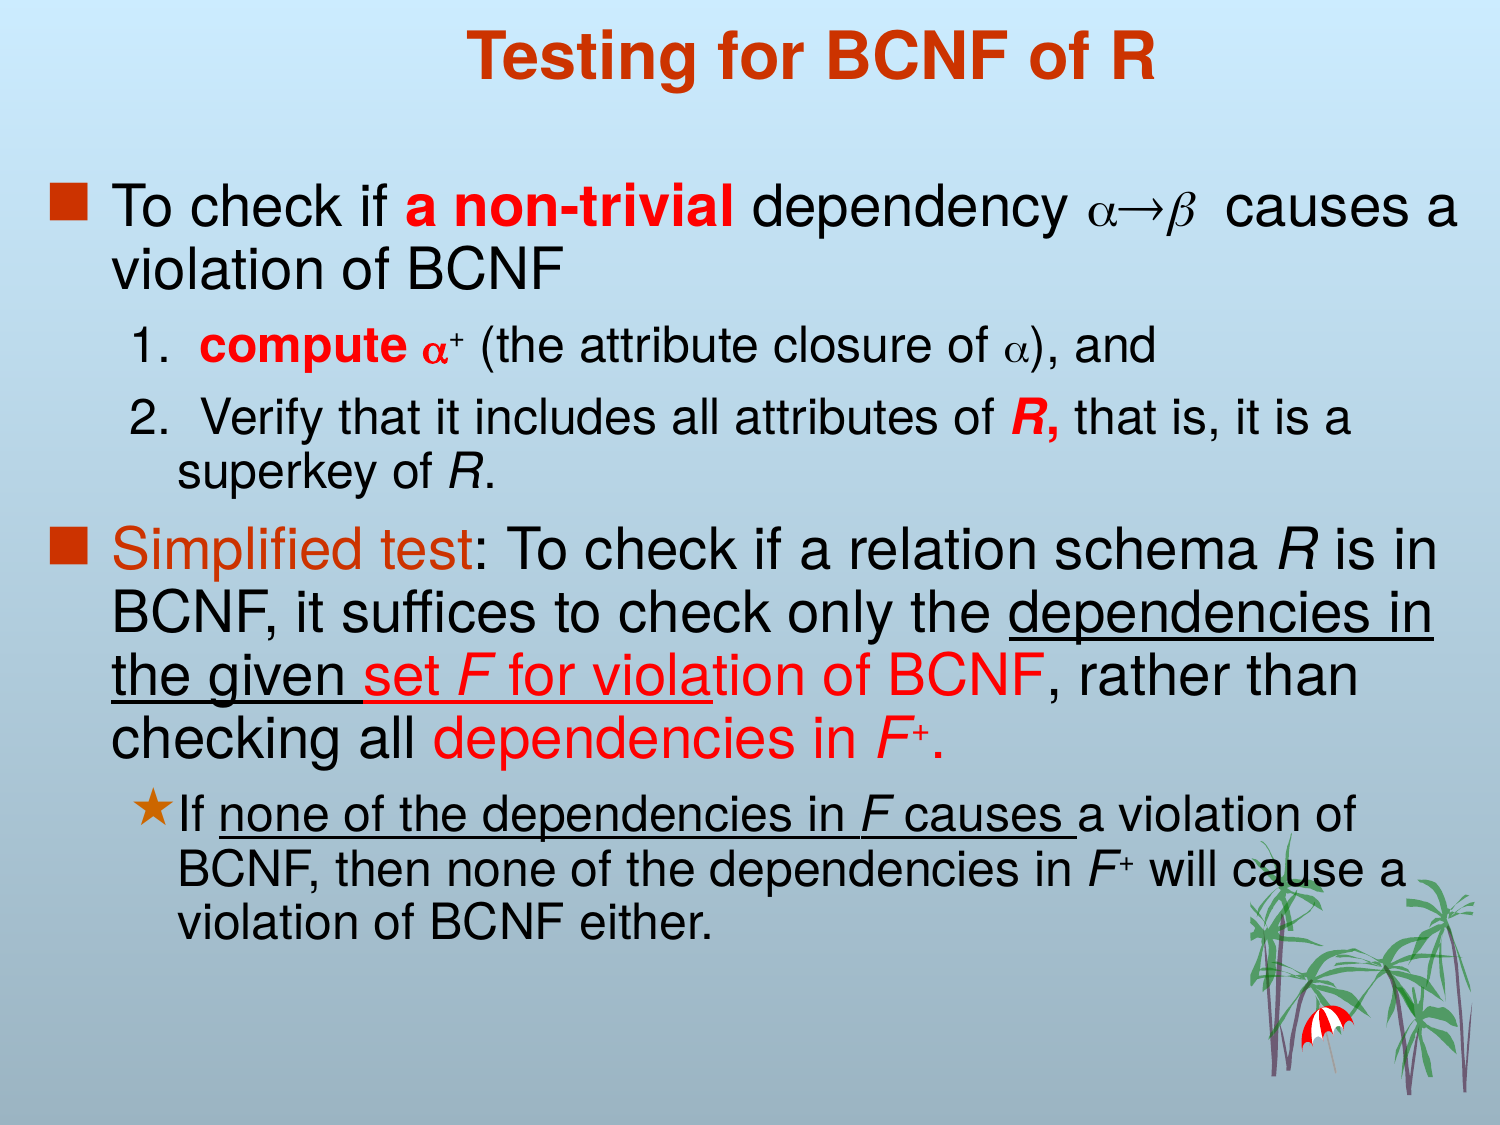

# Testing for BCNF of R
To check if a non-trivial dependency α→β  causes a violation of BCNF
1.  compute α+ (the attribute closure of α), and
2.  Verify that it includes all attributes of R, that is, it is a superkey of R.
Simplified test: To check if a relation schema R is in BCNF, it suffices to check only the dependencies in the given set F for violation of BCNF, rather than checking all dependencies in F+.
If none of the dependencies in F causes a violation of BCNF, then none of the dependencies in F+ will cause a violation of BCNF either.